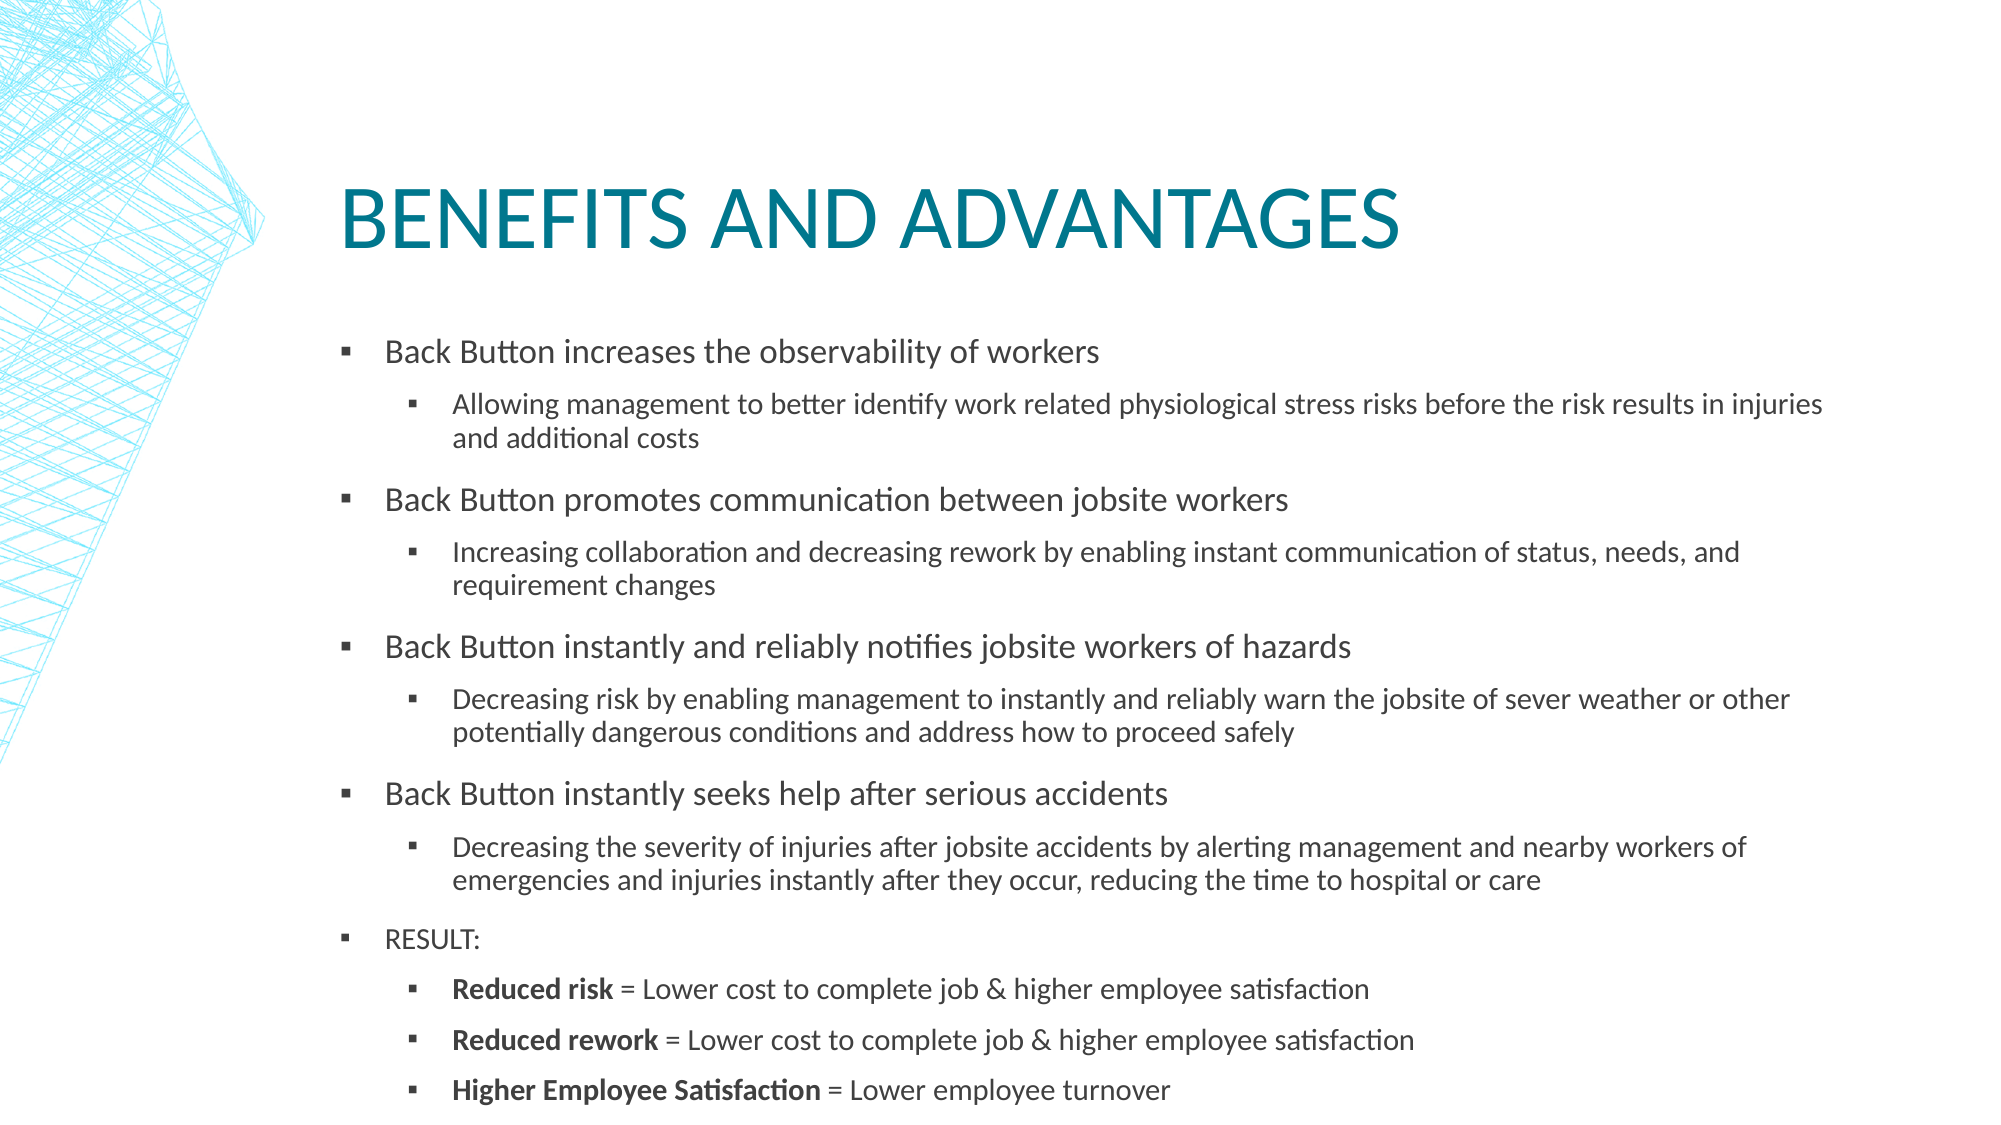

# Benefits and Advantages
Back Button increases the observability of workers
Allowing management to better identify work related physiological stress risks before the risk results in injuries and additional costs
Back Button promotes communication between jobsite workers
Increasing collaboration and decreasing rework by enabling instant communication of status, needs, and requirement changes
Back Button instantly and reliably notifies jobsite workers of hazards
Decreasing risk by enabling management to instantly and reliably warn the jobsite of sever weather or other potentially dangerous conditions and address how to proceed safely
Back Button instantly seeks help after serious accidents
Decreasing the severity of injuries after jobsite accidents by alerting management and nearby workers of emergencies and injuries instantly after they occur, reducing the time to hospital or care
RESULT:
Reduced risk = Lower cost to complete job & higher employee satisfaction
Reduced rework = Lower cost to complete job & higher employee satisfaction
Higher Employee Satisfaction = Lower employee turnover